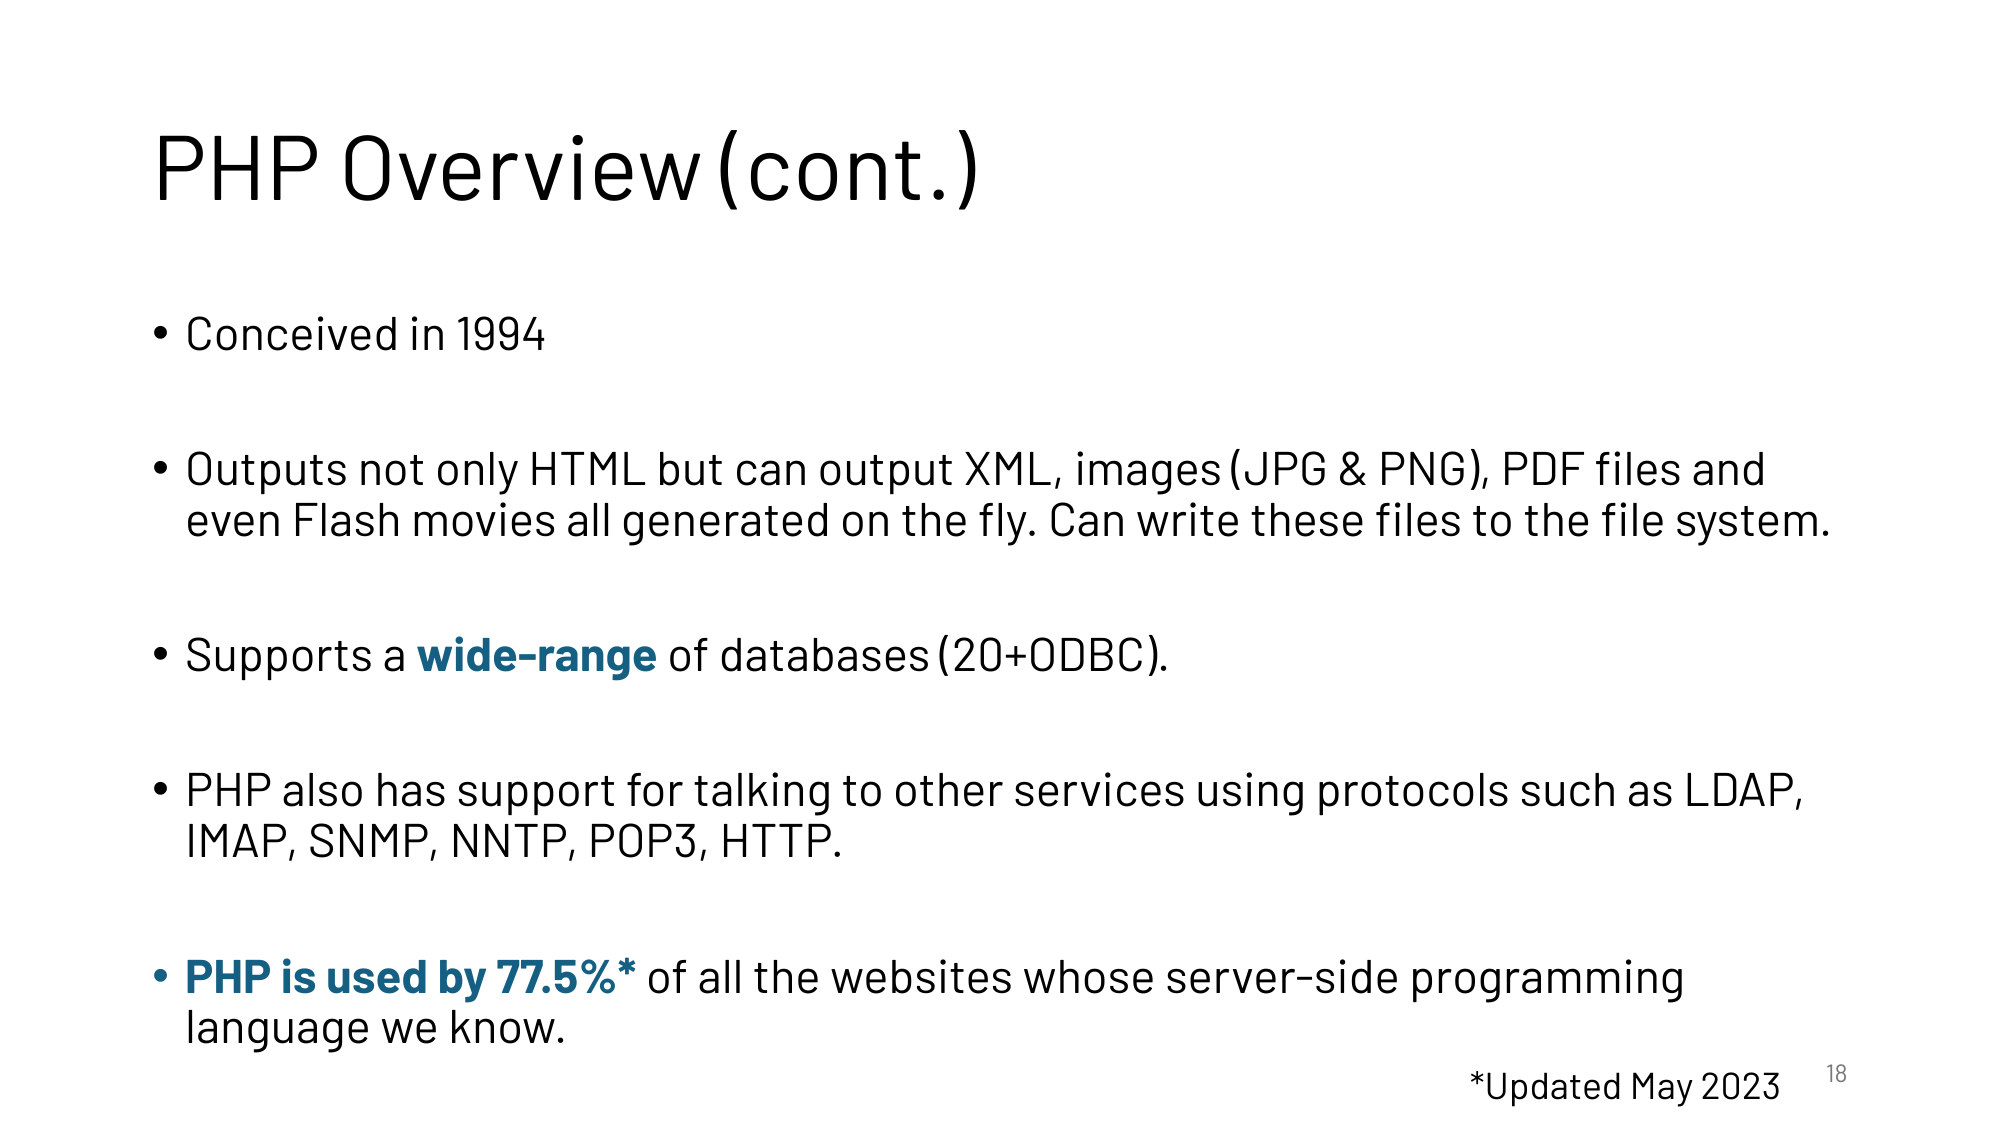

# PHP Overview (cont.)
Conceived in 1994

Outputs not only HTML but can output XML, images (JPG & PNG), PDF files and even Flash movies all generated on the fly. Can write these files to the file system.

Supports a wide-range of databases (20+ODBC).

PHP also has support for talking to other services using protocols such as LDAP, IMAP, SNMP, NNTP, POP3, HTTP.

PHP is used by 77.5%* of all the websites whose server-side programming language we know.
18
*Updated May 2023